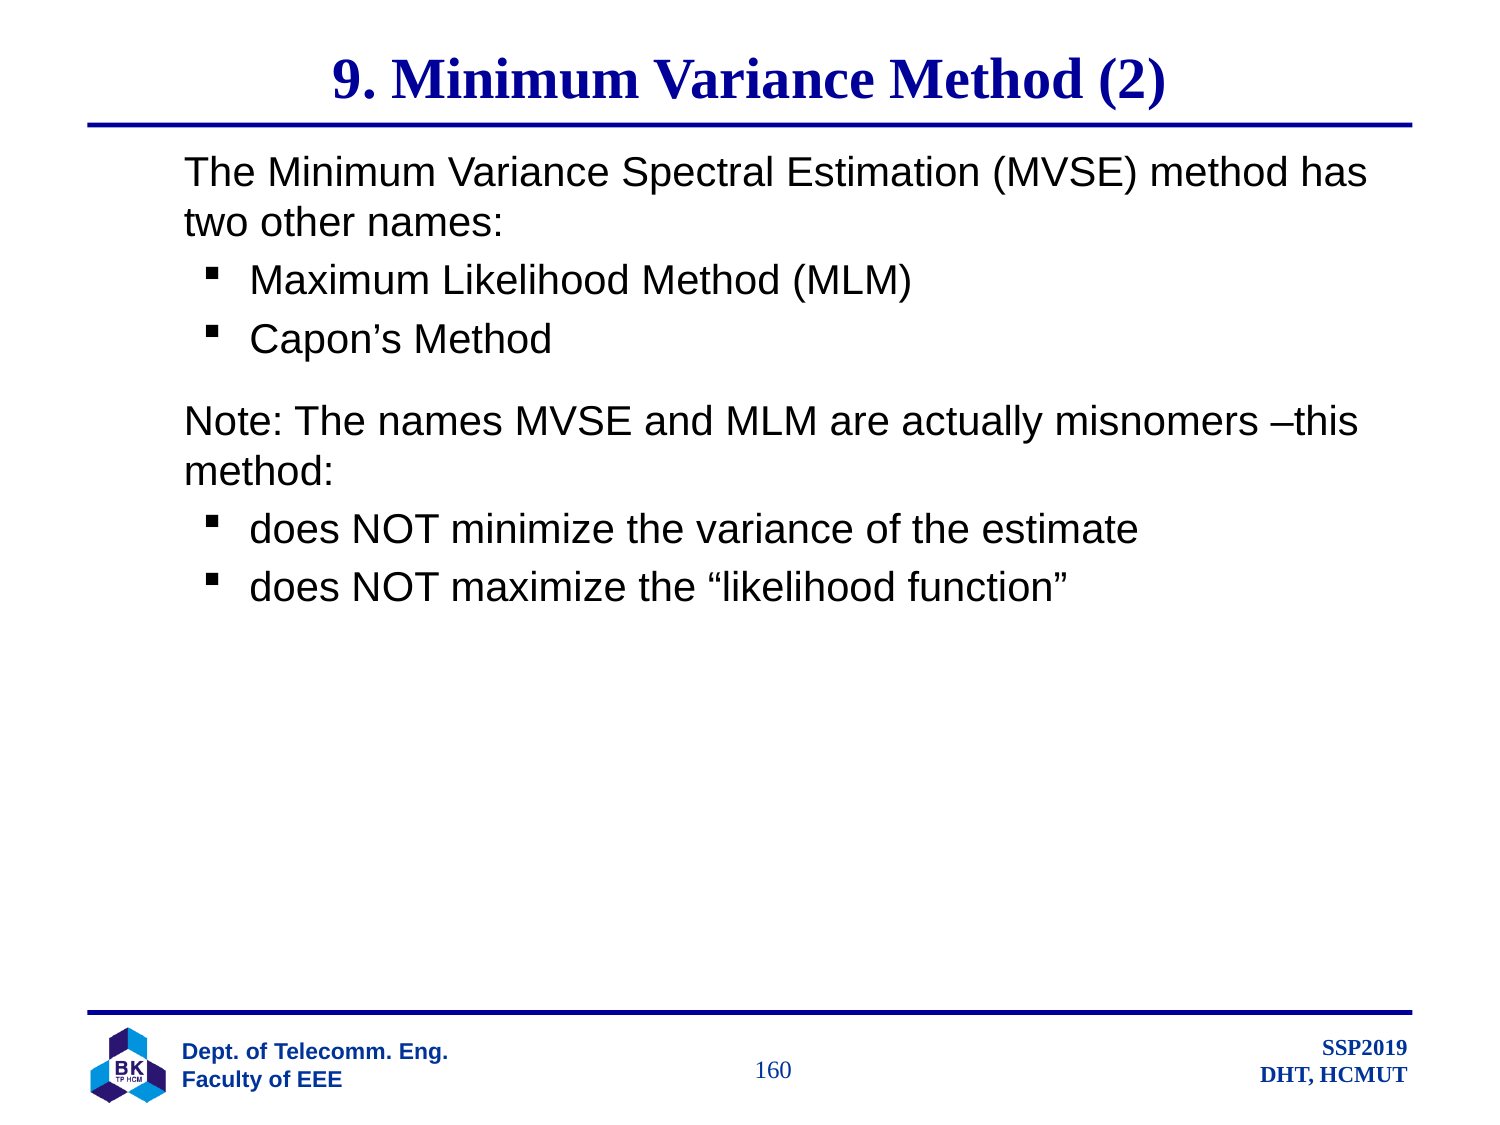

# 9. Minimum Variance Method (2)
	The Minimum Variance Spectral Estimation (MVSE) method has two other names:
Maximum Likelihood Method (MLM)
Capon’s Method

	Note: The names MVSE and MLM are actually misnomers –this method:
does NOT minimize the variance of the estimate
does NOT maximize the “likelihood function”

		  160